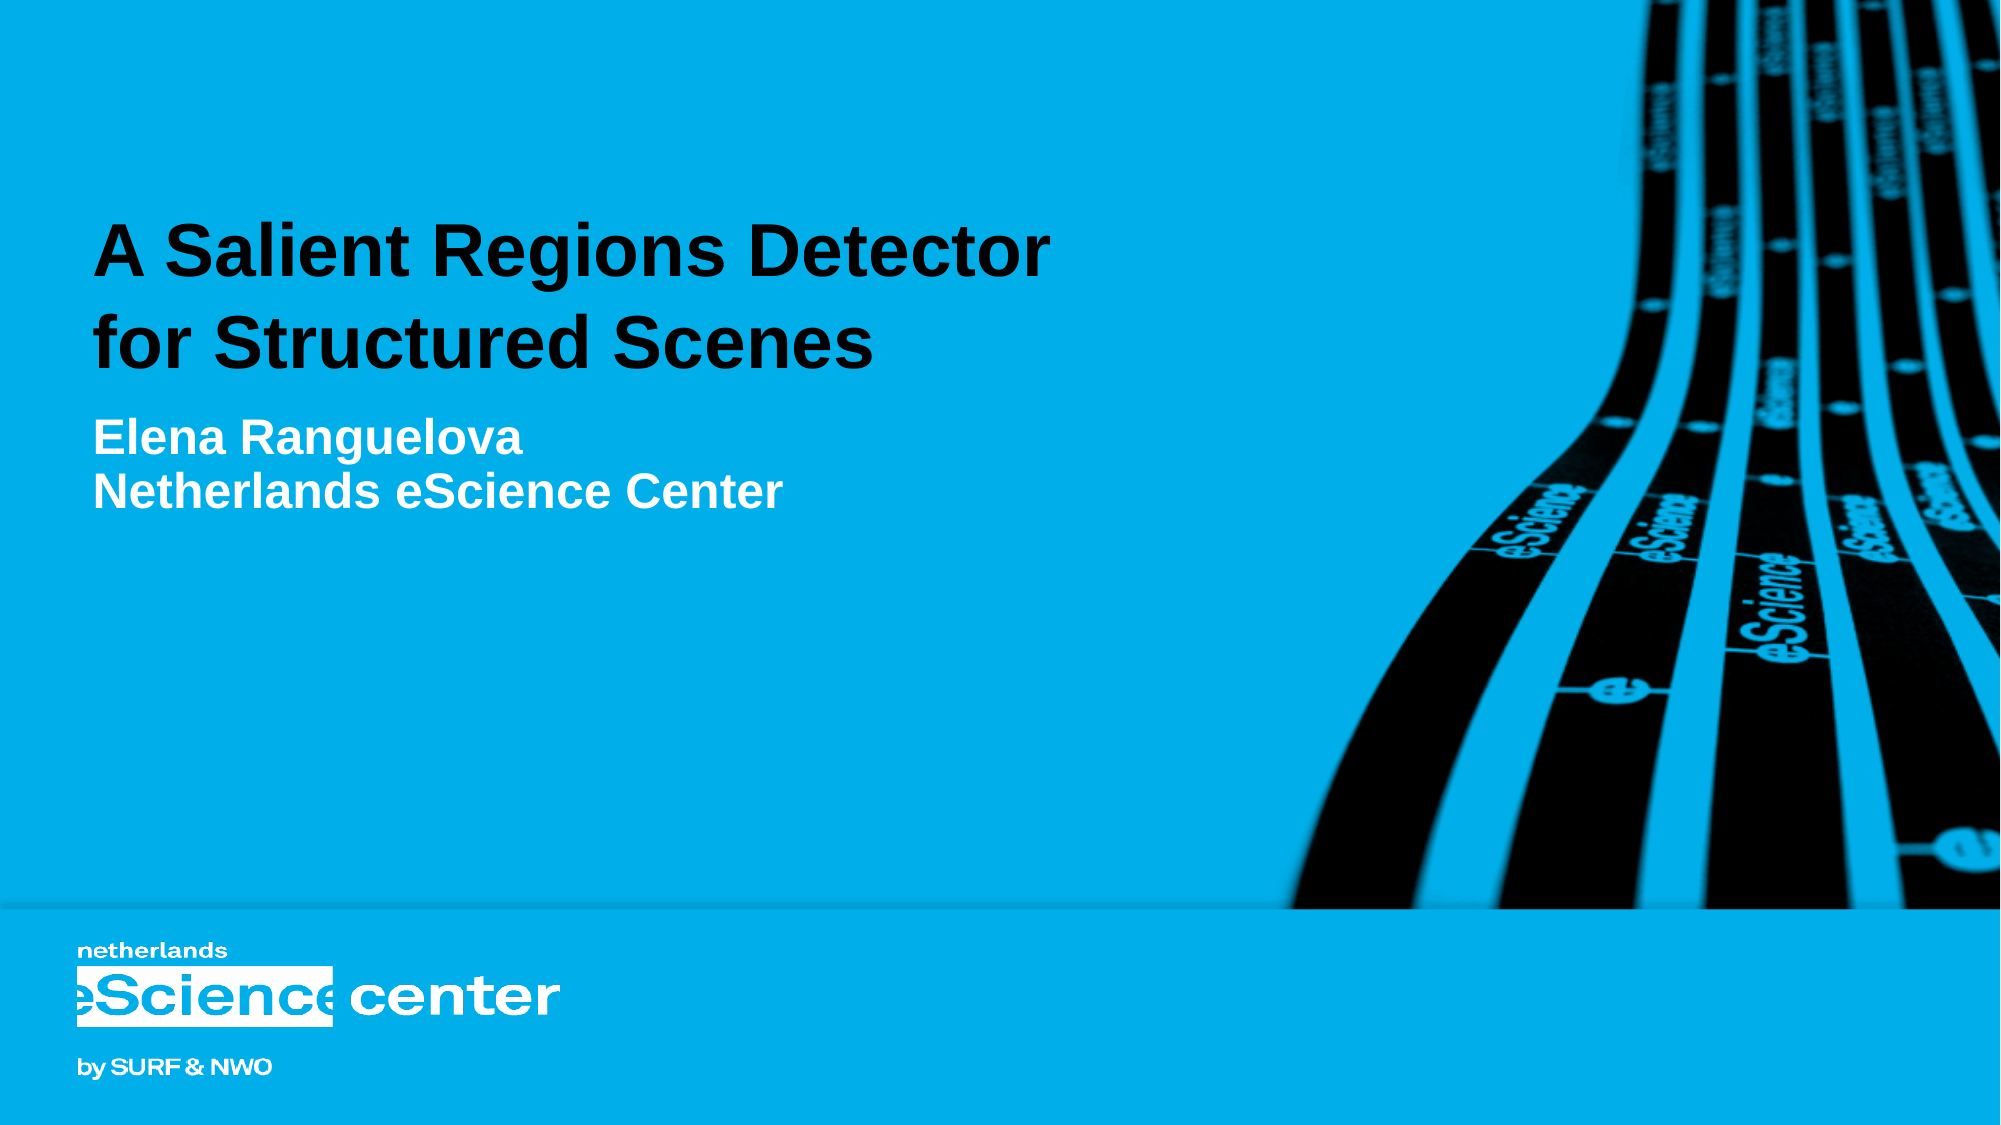

# A Salient Regions Detector for Structured Scenes
Elena Ranguelova
Netherlands eScience Center